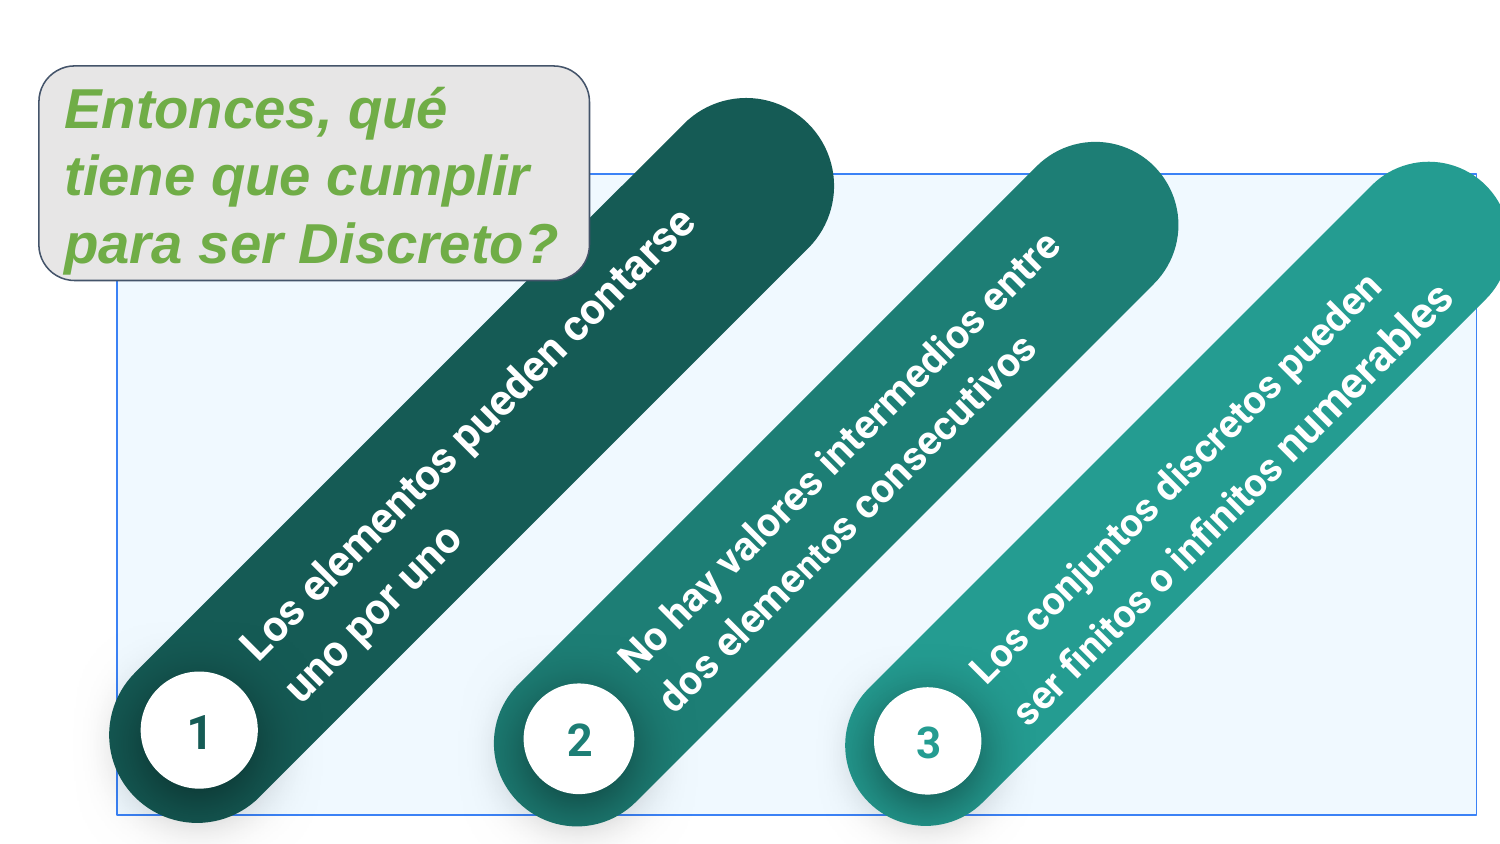

Los elementos pueden contarse uno por uno
1
Entonces, qué tiene que cumplir para ser Discreto?

No hay valores intermedios entre dos elementos consecutivos
2

Los conjuntos discretos pueden ser finitos o infinitos numerables
3